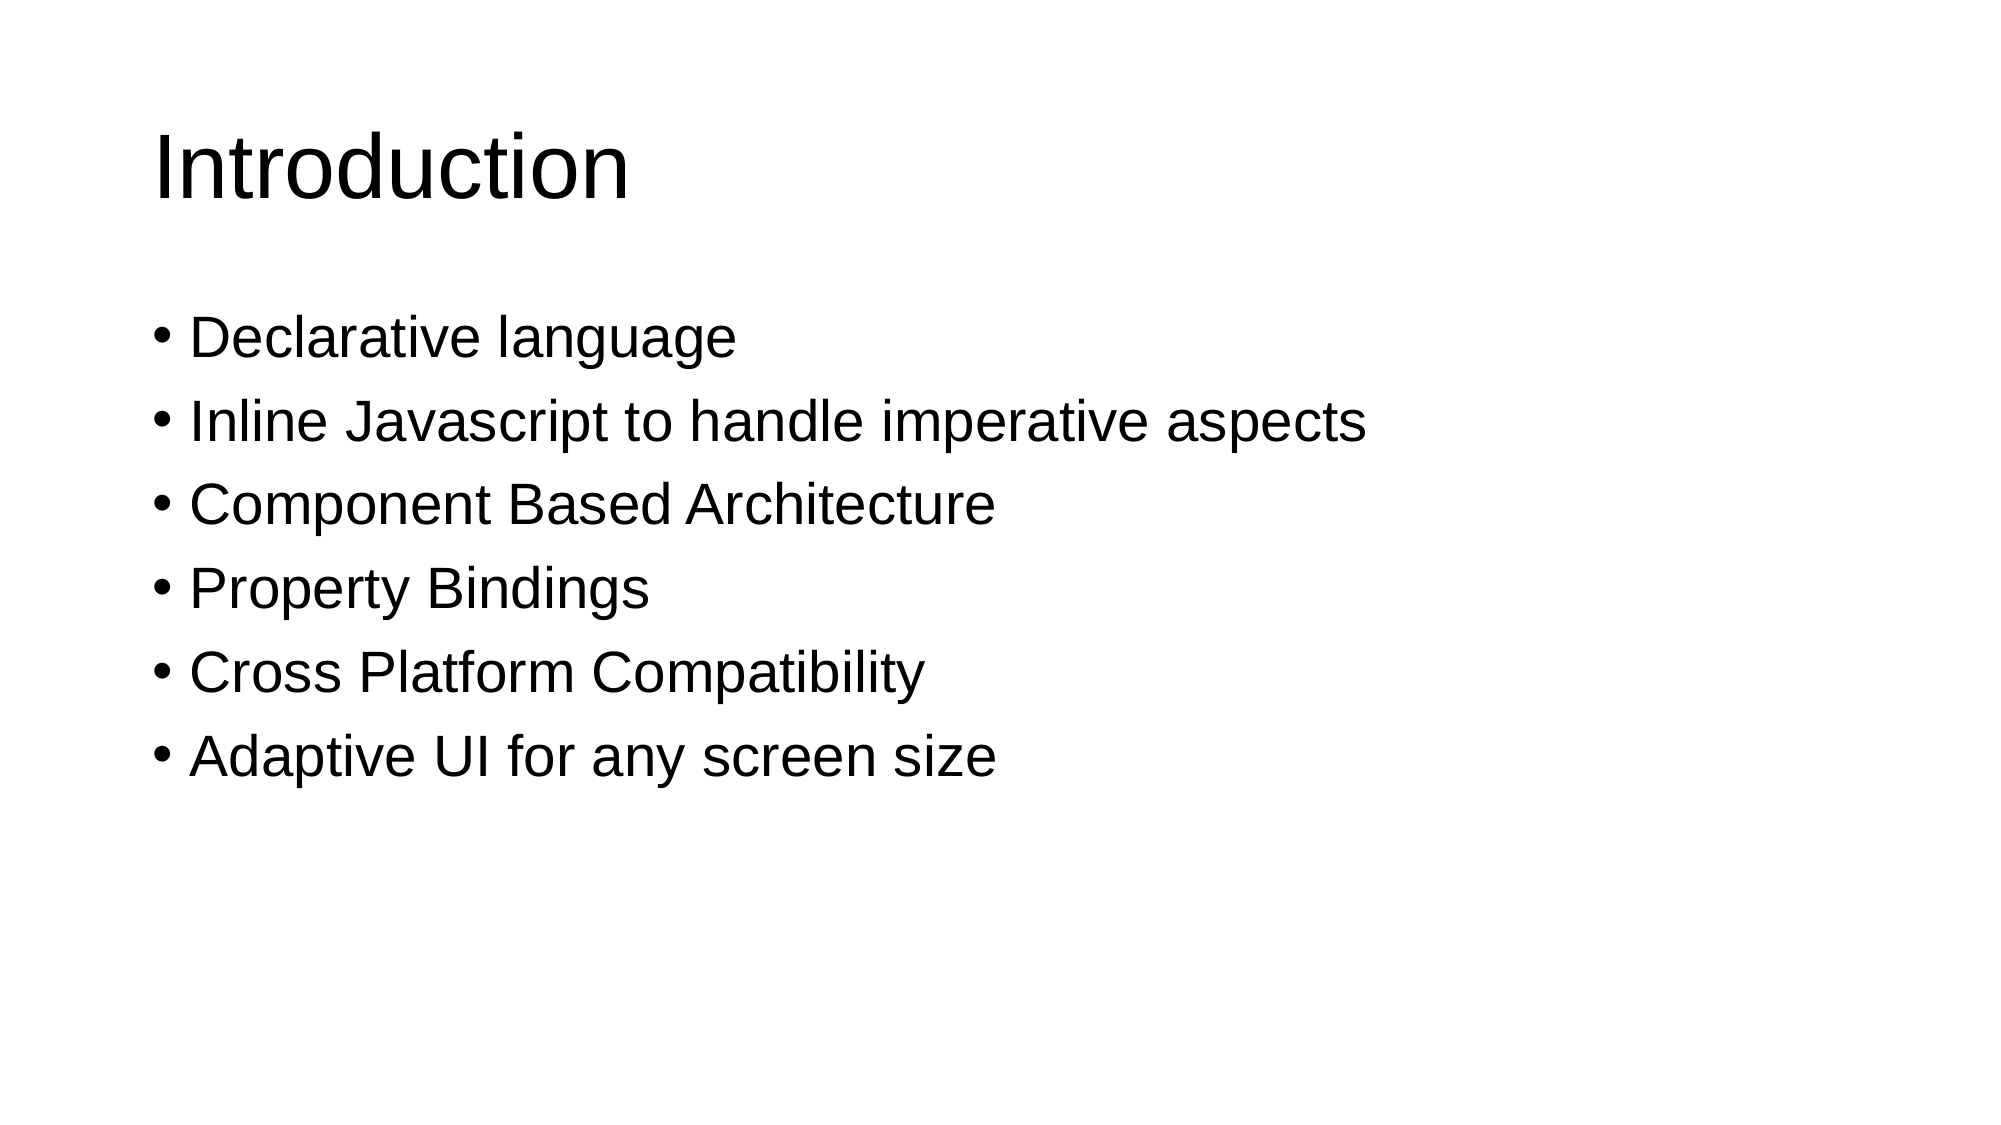

# Introduction
Declarative language
Inline Javascript to handle imperative aspects
Component Based Architecture
Property Bindings
Cross Platform Compatibility
Adaptive UI for any screen size